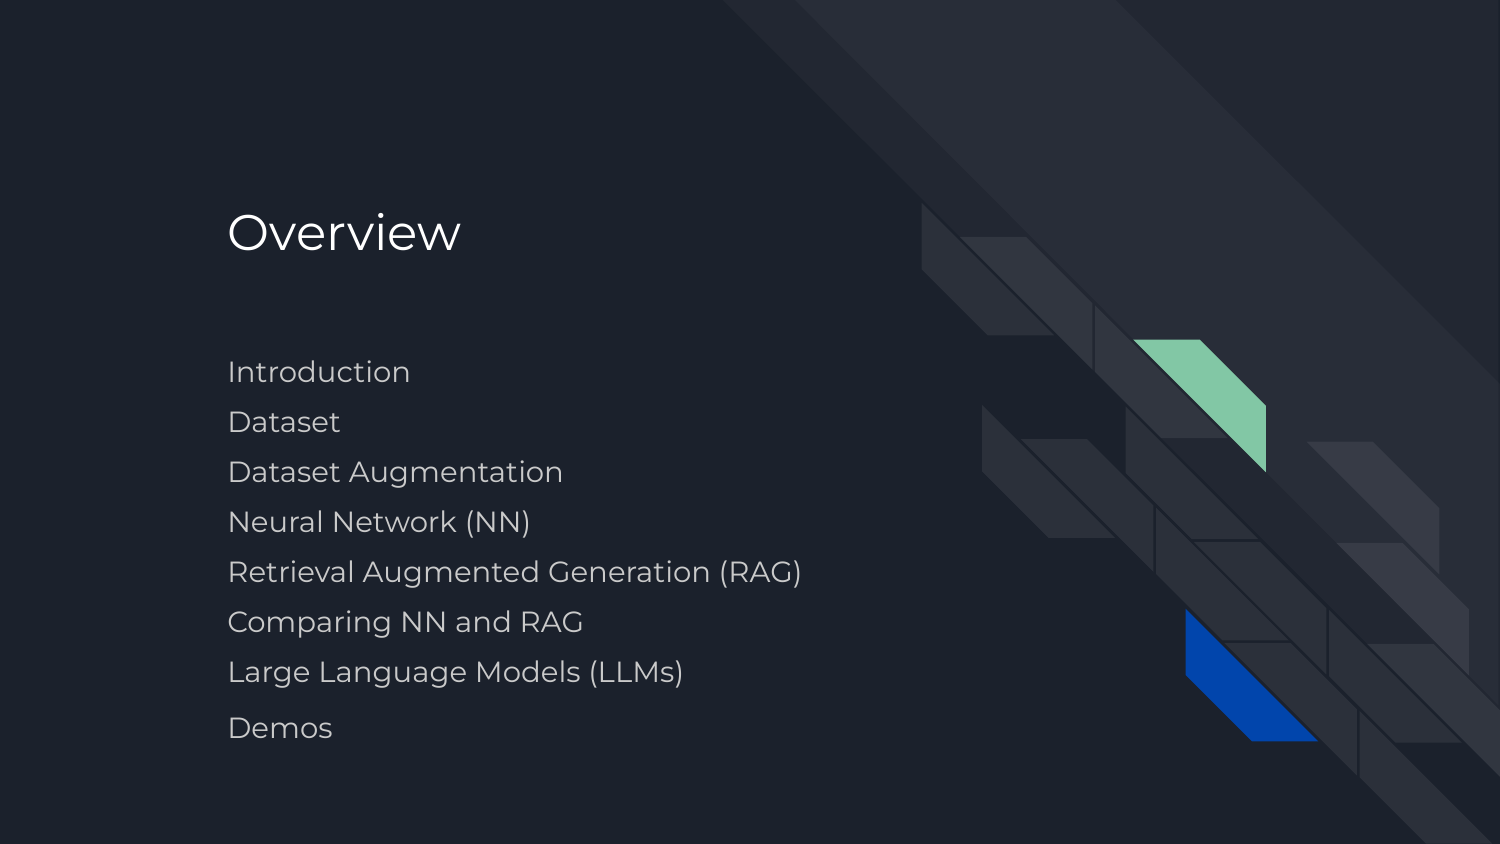

# Overview
Introduction
Dataset
Dataset Augmentation
Neural Network (NN)
Retrieval Augmented Generation (RAG)
Comparing NN and RAG
Large Language Models (LLMs)
Demos